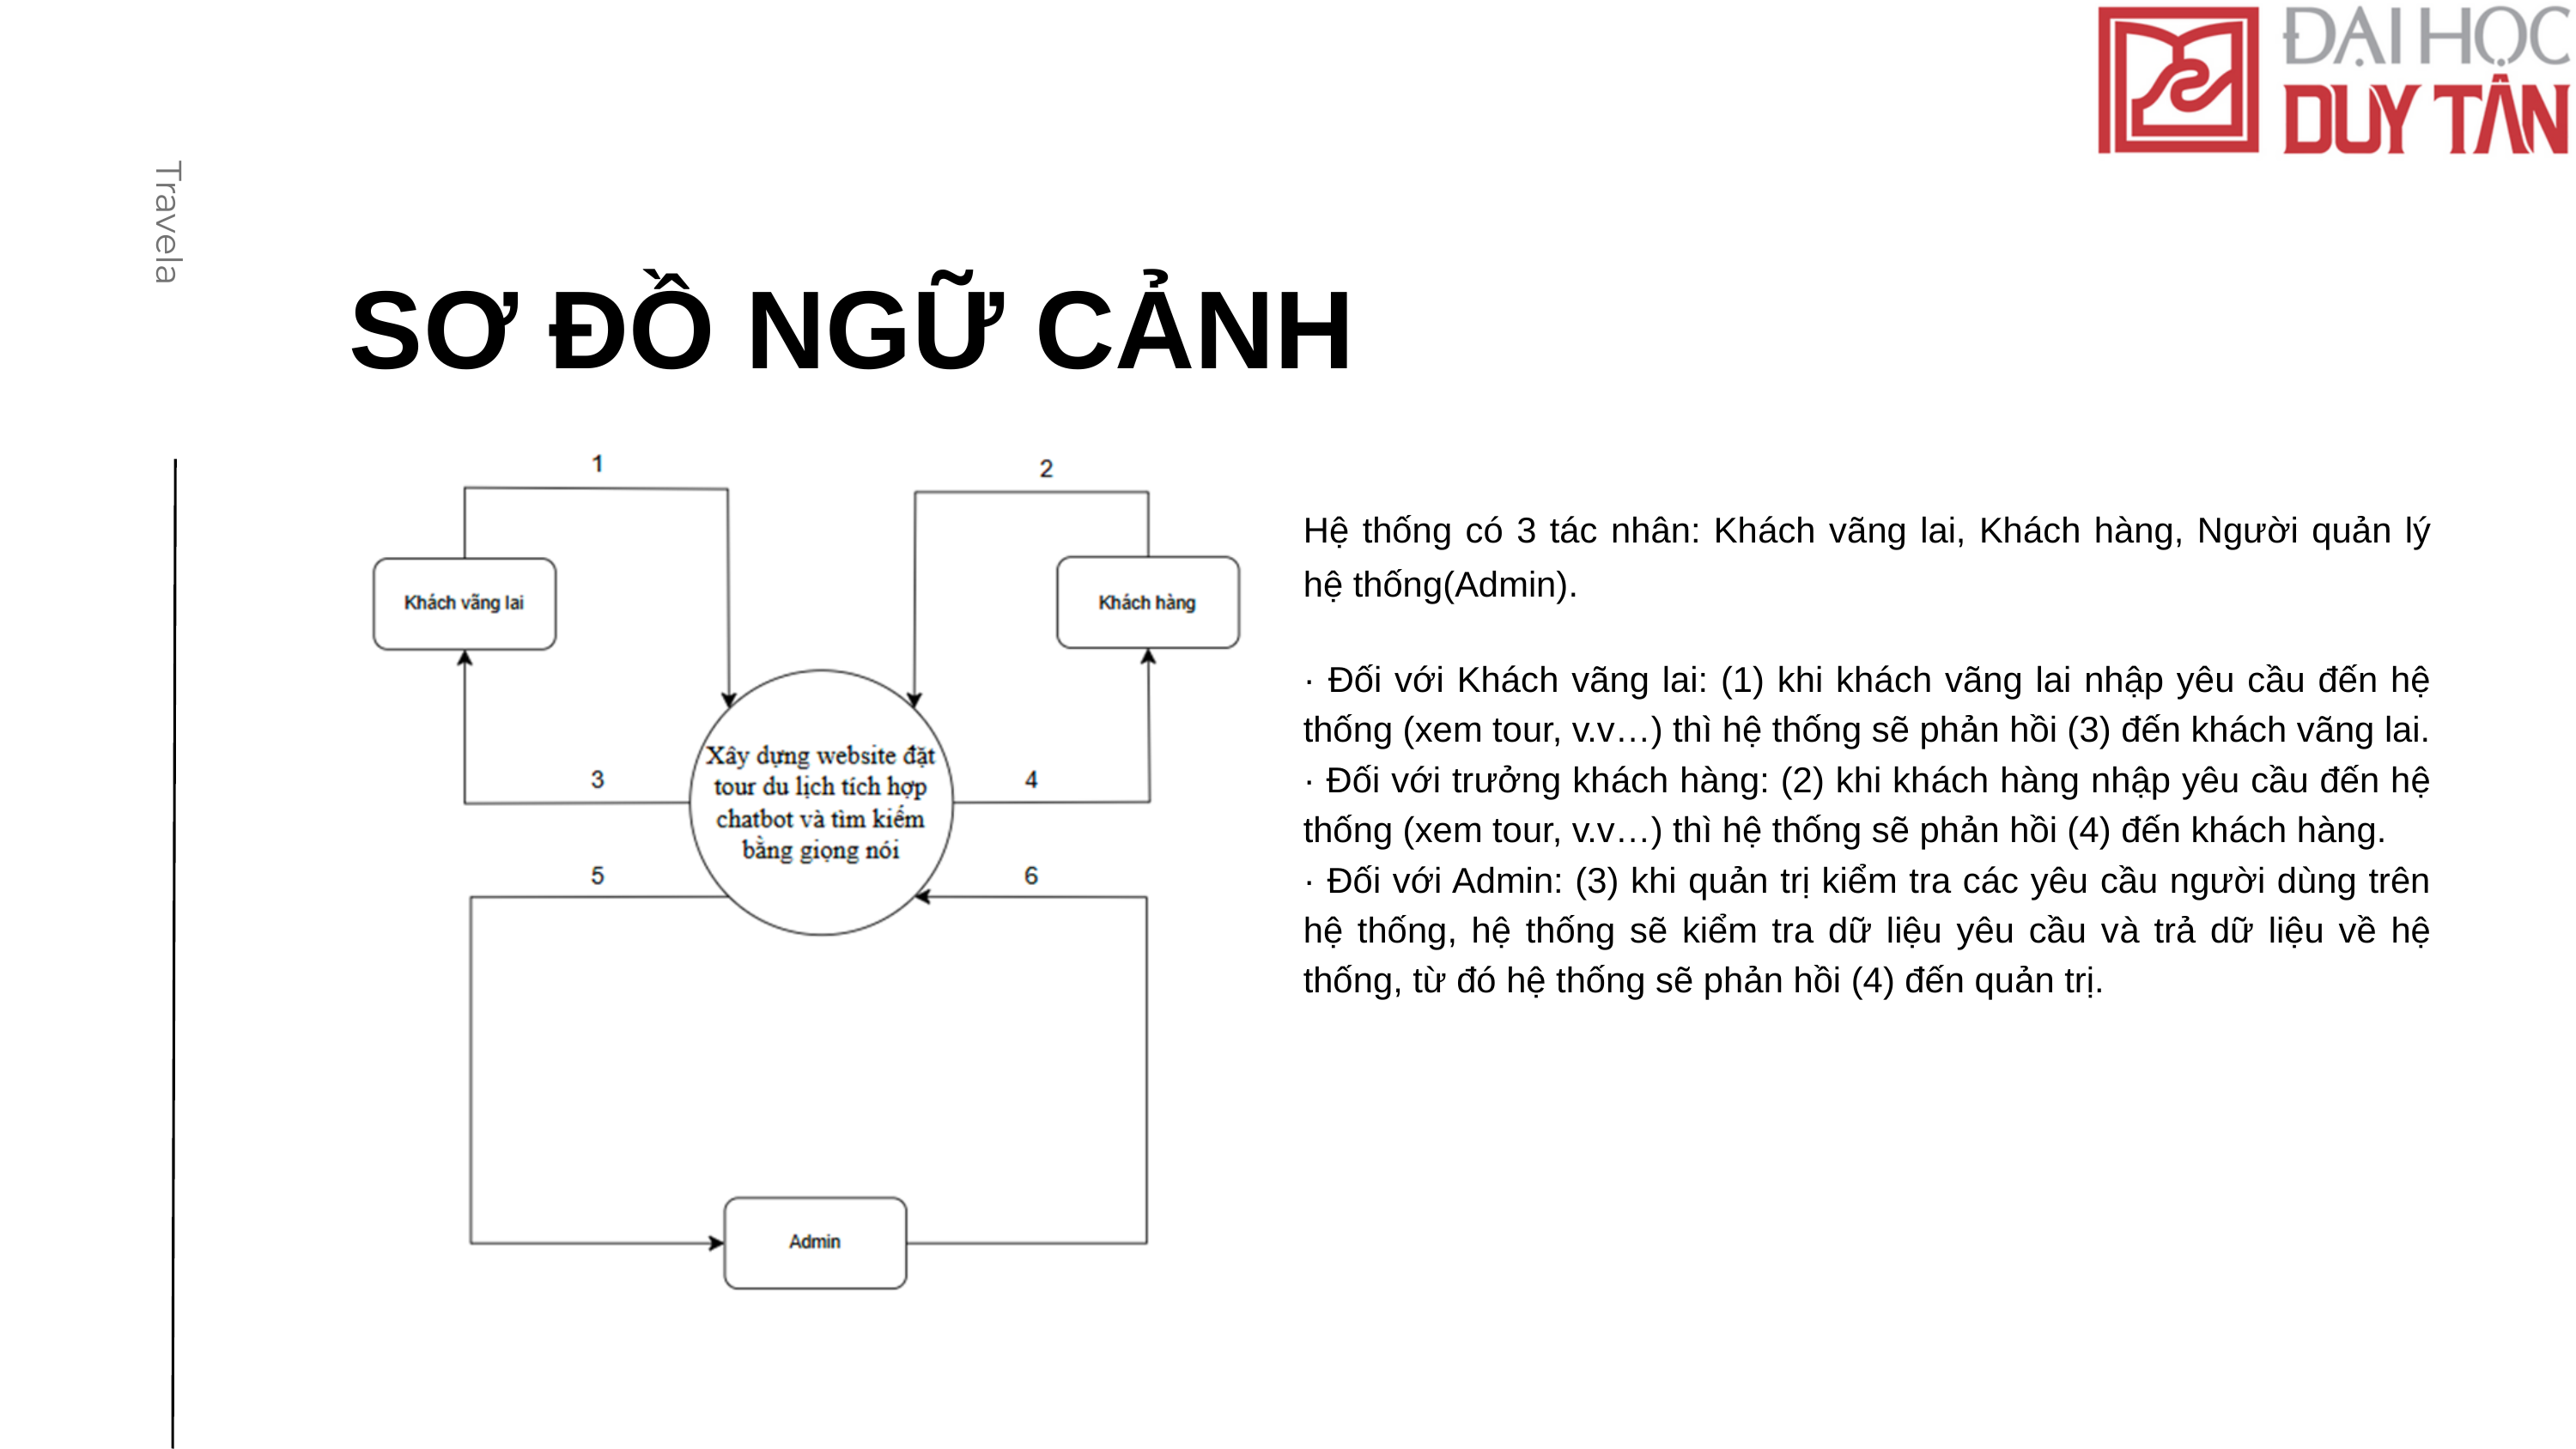

SƠ ĐỒ NGỮ CẢNH
Travela

Hệ thống có 3 tác nhân: Khách vãng lai, Khách hàng, Người quản lý hệ thống(Admin).

· Đối với Khách vãng lai: (1) khi khách vãng lai nhập yêu cầu đến hệ thống (xem tour, v.v…) thì hệ thống sẽ phản hồi (3) đến khách vãng lai.
· Đối với trưởng khách hàng: (2) khi khách hàng nhập yêu cầu đến hệ thống (xem tour, v.v…) thì hệ thống sẽ phản hồi (4) đến khách hàng.
· Đối với Admin: (3) khi quản trị kiểm tra các yêu cầu người dùng trên hệ thống, hệ thống sẽ kiểm tra dữ liệu yêu cầu và trả dữ liệu về hệ thống, từ đó hệ thống sẽ phản hồi (4) đến quản trị.